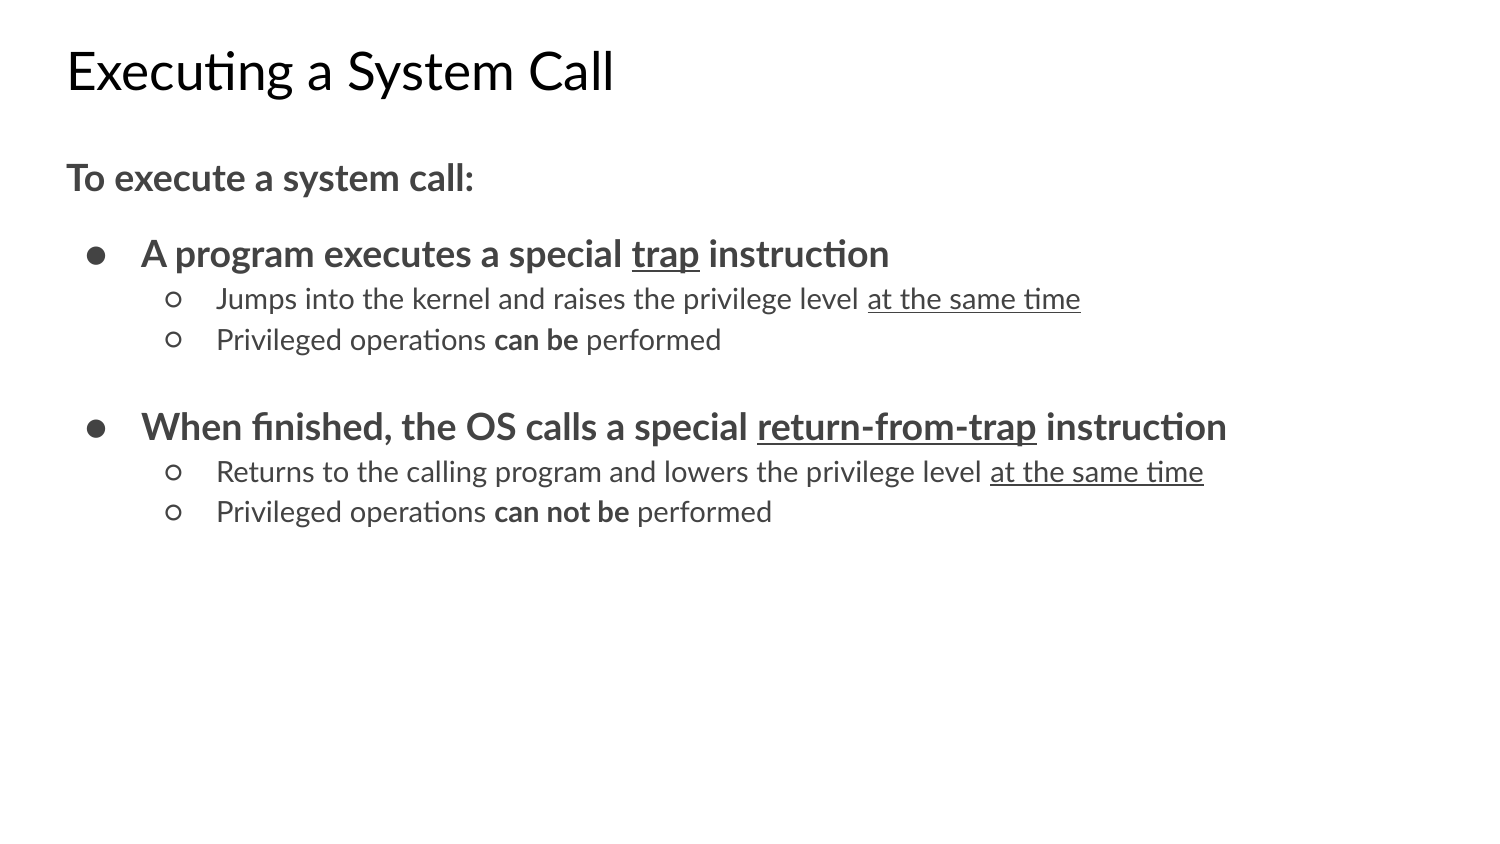

# Executing a System Call
To execute a system call:
A program executes a special trap instruction
Jumps into the kernel and raises the privilege level at the same time
Privileged operations can be performed
When finished, the OS calls a special return-from-trap instruction
Returns to the calling program and lowers the privilege level at the same time
Privileged operations can not be performed